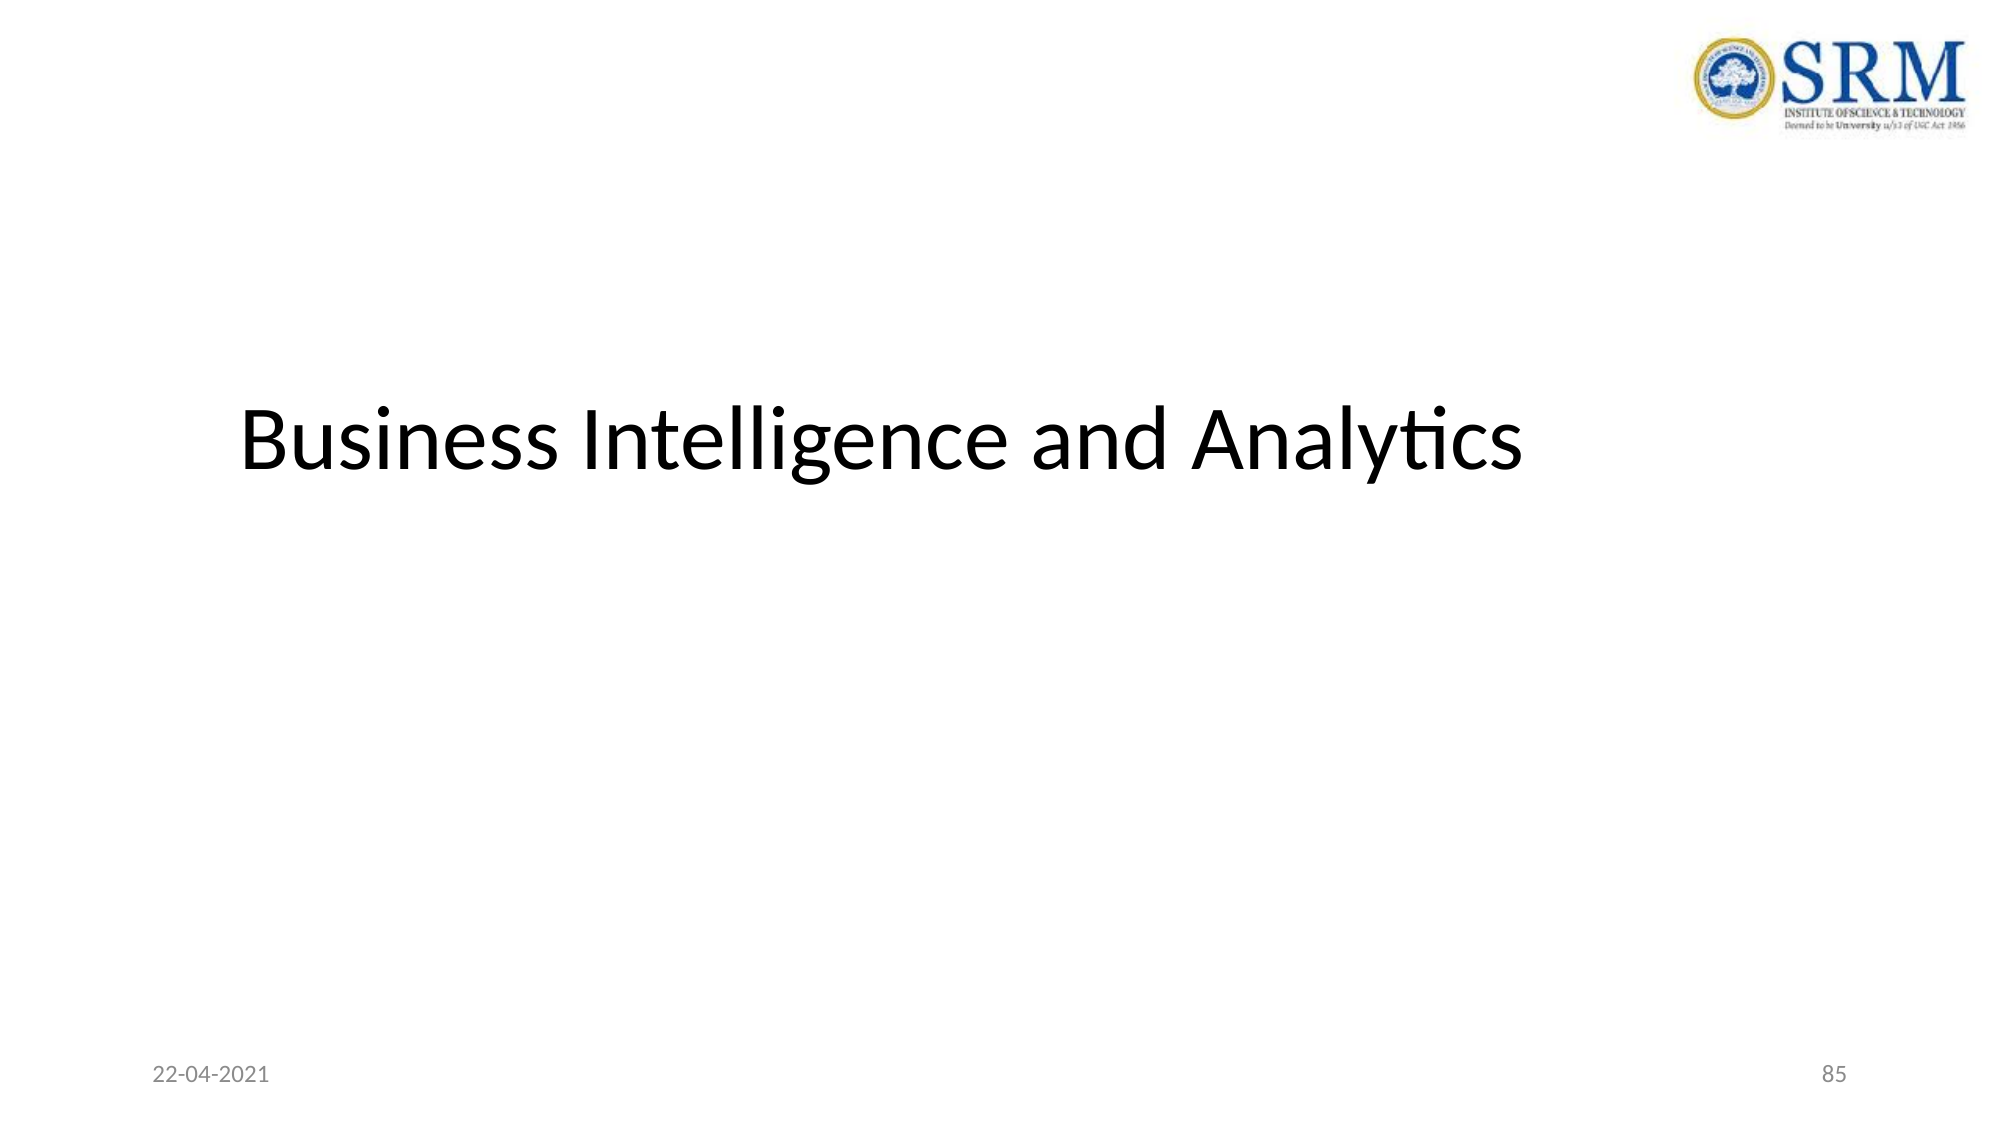

# Business Intelligence and Analytics
22-04-2021
85